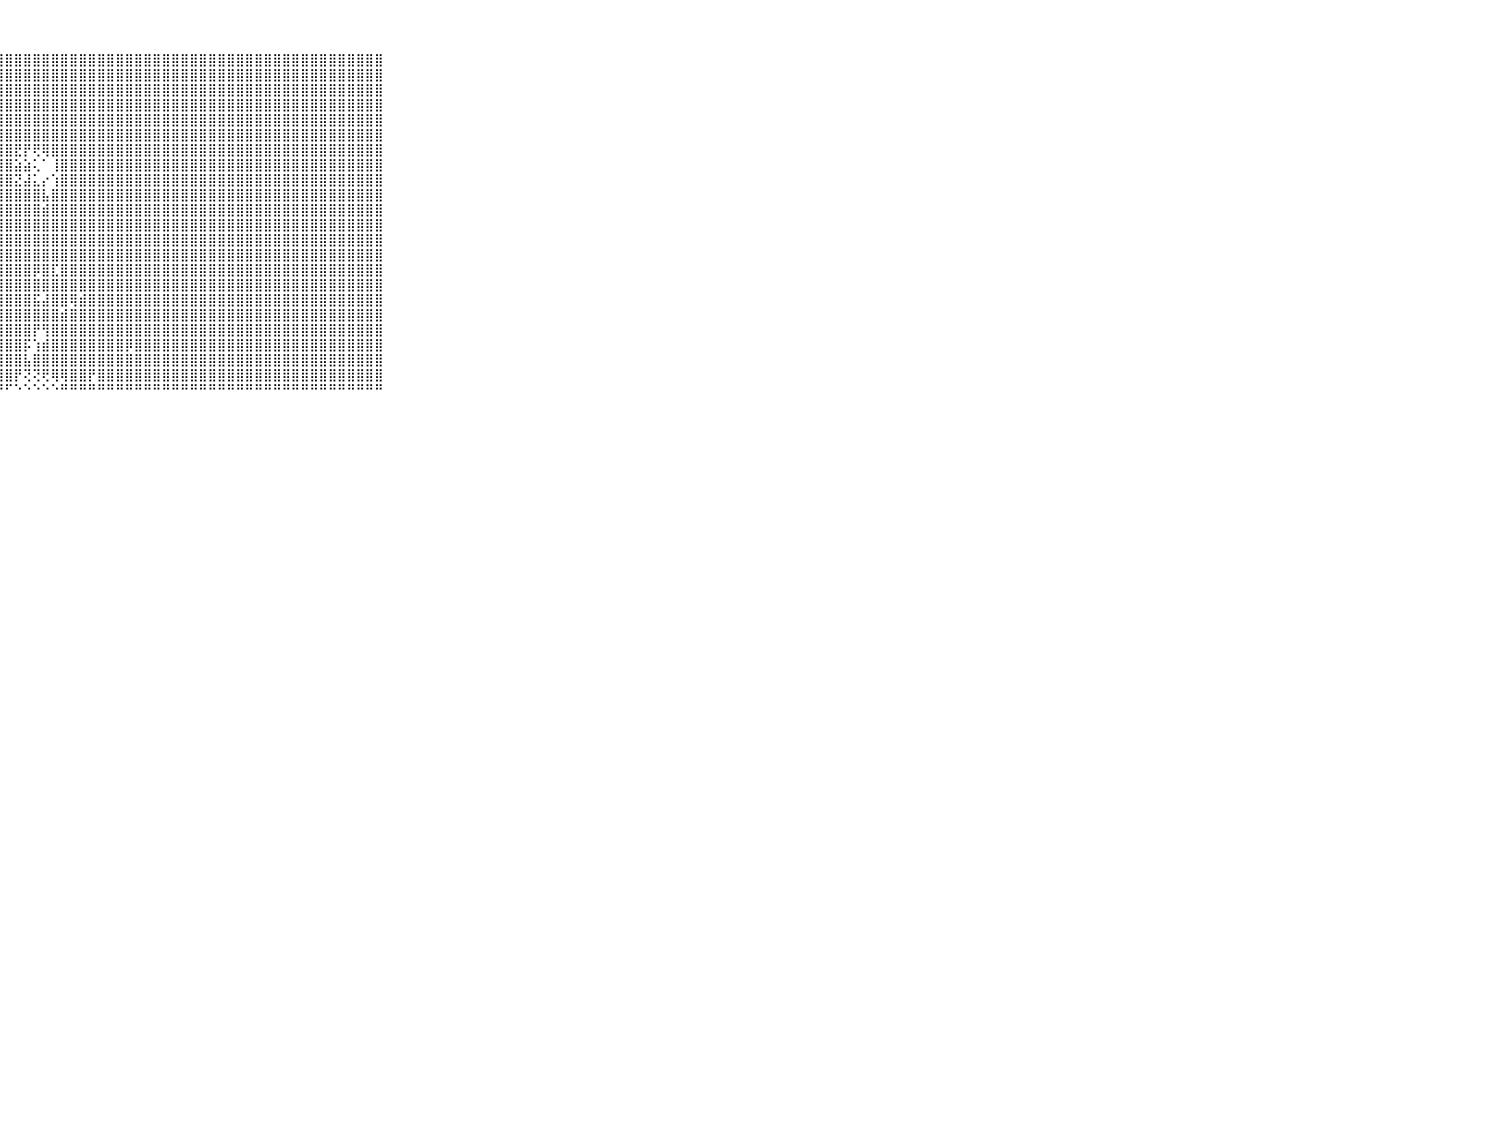

⠀⠀⠀⠀⠀⠀⠀⠀⠀⠀⠀⣿⣿⣿⣿⣿⣿⣿⣿⣿⣿⣿⣿⣿⣿⡇⢕⣿⣿⣿⣿⣿⣿⣿⣿⣿⣿⣿⣿⣿⣿⣿⣿⣿⣿⣿⣿⣿⣿⣿⣿⣿⣿⣿⣿⣿⣿⣿⣿⣿⣿⣿⣿⣿⣿⣿⣿⣿⣿⠀⠀⠀⠀⠀⠀⠀⠀⠀⠀⠀⠀
⠀⠀⠀⠀⠀⠀⠀⠀⠀⠀⠀⣿⣿⣿⣿⣿⣿⣿⣿⣿⣿⣿⣿⣿⣿⡇⡕⣿⣿⣿⣿⣿⣿⣿⣿⣿⣿⣿⣿⣿⣿⣿⣿⣿⣿⣿⣿⣿⣿⣿⣿⣿⣿⣿⣿⣿⣿⣿⣿⣿⣿⣿⣿⣿⣿⣿⣿⣿⣿⠀⠀⠀⠀⠀⠀⠀⠀⠀⠀⠀⠀
⠀⠀⠀⠀⠀⠀⠀⠀⠀⠀⠀⣿⣿⣿⣿⣿⣿⣿⣿⣿⣿⣿⣿⣿⣿⡇⢕⣿⣿⣿⣿⣿⣿⣿⣿⣿⣿⣿⣿⣿⣿⣿⣿⣿⣿⣿⣿⣿⣿⣿⣿⣿⣿⣿⣿⣿⣿⣿⣿⣿⣿⣿⣿⣿⣿⣿⣿⣿⣿⠀⠀⠀⠀⠀⠀⠀⠀⠀⠀⠀⠀
⠀⠀⠀⠀⠀⠀⠀⠀⠀⠀⠀⣿⣿⣿⣿⣿⣿⣿⣿⣿⣿⣿⣿⣿⣿⡇⢕⣿⣿⣿⣿⣿⣿⣿⣿⣿⣿⣿⣿⣿⣿⣿⣿⣿⣿⣿⣿⣿⣿⣿⣿⣿⣿⣿⣿⣿⣿⣿⣿⣿⣿⣿⣿⣿⣿⣿⣿⣿⣿⠀⠀⠀⠀⠀⠀⠀⠀⠀⠀⠀⠀
⠀⠀⠀⠀⠀⠀⠀⠀⠀⠀⠀⣿⣿⣿⣿⣿⣿⣿⣿⣿⣿⣿⣿⣿⣿⡇⢕⣿⣿⣿⣿⣿⣿⣿⣿⣿⣿⣿⣿⣿⣿⣿⣿⣿⣿⣿⣿⣿⣿⣿⣿⣿⣿⣿⣿⣿⣿⣿⣿⣿⣿⣿⣿⣿⣿⣿⣿⣿⣿⠀⠀⠀⠀⠀⠀⠀⠀⠀⠀⠀⠀
⠀⠀⠀⠀⠀⠀⠀⠀⠀⠀⠀⣿⣿⣿⣿⣿⣿⣿⣿⣿⣿⣿⣿⣿⣿⡇⢕⣿⣿⣿⣿⣿⣿⣿⣿⣿⣿⣿⣿⣿⣿⣿⣿⣿⣿⣿⣿⣿⣿⣿⣿⣿⣿⣿⣿⣿⣿⣿⣿⣿⣿⣿⣿⣿⣿⣿⣿⣿⣿⠀⠀⠀⠀⠀⠀⠀⠀⠀⠀⠀⠀
⠀⠀⠀⠀⠀⠀⠀⠀⠀⠀⠀⣿⣿⣿⣿⣿⣿⣿⣿⣿⣿⣿⣿⣿⣿⡇⢕⣿⣿⣟⡟⢟⢿⣿⣿⣿⣿⣿⣿⣿⣿⣿⣿⣿⣿⣿⣿⣿⣿⣿⣿⣿⣿⣿⣿⣿⣿⣿⣿⣿⣿⣿⣿⣿⣿⣿⣿⣿⣿⠀⠀⠀⠀⠀⠀⠀⠀⠀⠀⠀⠀
⠀⠀⠀⠀⠀⠀⠀⠀⠀⠀⠀⣿⣿⣿⣿⣿⣿⣿⣿⣿⣿⣿⣿⣿⣿⡇⢸⣿⣿⣵⣵⢅⠁⢸⣿⣿⣿⣿⣿⣿⣿⣿⣿⣿⣿⣿⣿⣿⣿⣿⣿⣿⣿⣿⣿⣿⣿⣿⣿⣿⣿⣿⣿⣿⣿⣿⣿⣿⣿⠀⠀⠀⠀⠀⠀⠀⠀⠀⠀⠀⠀
⠀⠀⠀⠀⠀⠀⠀⠀⠀⠀⠀⣿⣿⣿⣿⣿⣿⣿⣿⣿⣿⣿⣿⣿⣿⡇⢸⣿⣿⣝⣼⣅⡔⢱⣿⣿⣿⣿⣿⣿⣿⣿⣿⣿⣿⣿⣿⣿⣿⣿⣿⣿⣿⣿⣿⣿⣿⣿⣿⣿⣿⣿⣿⣿⣿⣿⣿⣿⣿⠀⠀⠀⠀⠀⠀⠀⠀⠀⠀⠀⠀
⠀⠀⠀⠀⠀⠀⠀⠀⠀⠀⠀⣿⣿⣿⣿⣿⣿⣿⣿⣿⣿⣿⣿⣿⣿⡇⢸⣿⣿⣿⣿⣿⣧⣿⣿⣿⣿⣿⣿⣿⣿⣿⣿⣿⣿⣿⣿⣿⣿⣿⣿⣿⣿⣿⣿⣿⣿⣿⣿⣿⣿⣿⣿⣿⣿⣿⣿⣿⣿⠀⠀⠀⠀⠀⠀⠀⠀⠀⠀⠀⠀
⠀⠀⠀⠀⠀⠀⠀⠀⠀⠀⠀⣿⣿⣿⣿⣿⣿⣿⣿⣿⣿⣿⣿⣿⣿⡇⢸⣿⣿⣿⣿⣿⣾⣿⣿⣿⣿⣿⣿⣿⣿⣿⣿⣿⣿⣿⣿⣿⣿⣿⣿⣿⣿⣿⣿⣿⣿⣿⣿⣿⣿⣿⣿⣿⣿⣿⣿⣿⣿⠀⠀⠀⠀⠀⠀⠀⠀⠀⠀⠀⠀
⠀⠀⠀⠀⠀⠀⠀⠀⠀⠀⠀⣿⣿⣿⣿⣿⣿⣿⣿⣿⣿⣿⣿⣿⣿⢕⢸⣿⣿⣿⣿⣿⣿⣿⣿⣿⣿⣿⣿⣿⣿⣿⣿⣿⣿⣿⣿⣿⣿⣿⣿⣿⣿⣿⣿⣿⣿⣿⣿⣿⣿⣿⣿⣿⣿⣿⣿⣿⣿⠀⠀⠀⠀⠀⠀⠀⠀⠀⠀⠀⠀
⠀⠀⠀⠀⠀⠀⠀⠀⠀⠀⠀⣿⣿⣿⣿⣿⣿⣿⣿⣿⣿⣿⣿⣿⣿⢕⢸⣿⣿⣿⣿⣿⣿⣿⣿⣿⣿⣿⣿⣿⣿⣿⣿⣿⣿⣿⣿⣿⣿⣿⣿⣿⣿⣿⣿⣿⣿⣿⣿⣿⣿⣿⣿⣿⣿⣿⣿⣿⣿⠀⠀⠀⠀⠀⠀⠀⠀⠀⠀⠀⠀
⠀⠀⠀⠀⠀⠀⠀⠀⠀⠀⠀⣿⣿⣿⣿⣿⣿⣿⣿⣿⣿⣿⣿⣿⣿⢕⢸⣿⣿⣿⣿⣿⣿⣿⣿⣿⣿⣿⣿⣿⣿⣿⣿⣿⣿⣿⣿⣿⣿⣿⣿⣿⣿⣿⣿⣿⣿⣿⣿⣿⣿⣿⣿⣿⣿⣿⣿⣿⣿⠀⠀⠀⠀⠀⠀⠀⠀⠀⠀⠀⠀
⠀⠀⠀⠀⠀⠀⠀⠀⠀⠀⠀⣿⣿⣿⣿⣿⣿⣿⣿⣿⣿⣿⣿⣿⣿⢕⢸⣿⣿⣿⣿⡿⣿⣏⣿⣿⣿⣿⣿⣿⣿⣿⣿⣿⣿⣿⣿⣿⣿⣿⣿⣿⣿⣿⣿⣿⣿⣿⣿⣿⣿⣿⣿⣿⣿⣿⣿⣿⣿⠀⠀⠀⠀⠀⠀⠀⠀⠀⠀⠀⠀
⠀⠀⠀⠀⠀⠀⠀⠀⠀⠀⠀⣻⣿⣿⣿⣿⣿⣿⣿⣿⣿⣿⣿⣿⣿⢕⢸⣿⣿⣿⣿⣿⣿⣿⣿⣿⣿⣿⣿⣿⣿⣿⣿⣿⣿⣿⣿⣿⣿⣿⣿⣿⣿⣿⣿⣿⣿⣿⣿⣿⣿⣿⣿⣿⣿⣿⣿⣿⣿⠀⠀⠀⠀⠀⠀⠀⠀⠀⠀⠀⠀
⠀⠀⠀⠀⠀⠀⠀⠀⠀⠀⠀⣿⣿⣿⣿⣿⣿⣿⣿⣿⣿⣿⣿⣿⣿⢕⢸⣿⣿⣿⣿⣯⣼⣿⣿⢿⣾⣿⣿⣿⣿⣿⣿⣿⣿⣿⣿⣿⣿⣿⣿⣿⣿⣿⣿⣿⣿⣿⣿⣿⣿⣿⣿⣿⣿⣿⣿⣿⣿⠀⠀⠀⠀⠀⠀⠀⠀⠀⠀⠀⠀
⠀⠀⠀⠀⠀⠀⠀⠀⠀⠀⠀⢻⢿⣿⣿⣿⣿⣿⣿⣿⡿⣿⣿⣿⣿⢕⢸⣿⣿⣿⣿⣿⣿⣿⣾⣿⣿⣿⣿⣿⣿⣿⣿⣿⣿⣿⣿⣿⣿⣿⣿⣿⣿⣿⣿⣿⣿⣿⣿⣿⣿⣿⣿⣿⣿⣿⣿⣿⣿⠀⠀⠀⠀⠀⠀⠀⠀⠀⠀⠀⠀
⠀⠀⠀⠀⠀⠀⠀⠀⠀⠀⠀⢕⢕⢜⣝⡻⣿⣿⣿⣿⣿⣿⣿⣿⣿⢕⣸⣿⣿⣿⣿⡟⢻⣿⣿⣿⣿⣿⣿⣿⣿⣿⣿⣿⣿⣿⣿⣿⣿⣿⣿⣿⣿⣿⣿⣿⣿⣿⣿⣿⣿⣿⣿⣿⣿⣿⣿⣿⣿⠀⠀⠀⠀⠀⠀⠀⠀⠀⠀⠀⠀
⠀⠀⠀⠀⠀⠀⠀⠀⠀⠀⠀⢜⢕⢽⡜⢝⢝⢏⢜⢹⢝⢟⡿⡿⡿⢕⣹⣿⣿⣿⡯⢱⣾⣿⣿⣿⣿⣿⣿⣿⣿⡿⣿⣿⣿⣿⣿⣿⣿⣿⣿⣿⣿⣿⣿⣿⣿⣿⣿⣿⣿⣿⣿⣿⣿⣿⣿⣿⣿⠀⠀⠀⠀⠀⠀⠀⠀⠀⠀⠀⠀
⠀⠀⠀⠀⠀⠀⠀⠀⠀⠀⠀⢕⢕⢕⢕⢕⢕⢕⢕⢕⢕⢕⢕⢕⢕⢕⣿⣿⣿⣿⣧⣿⣿⣿⣿⣿⣿⣿⣿⣿⣿⣿⣿⣿⣿⣿⣿⣿⣿⣿⣿⣿⣿⣿⣿⣿⣿⣿⣿⣿⣿⣿⣿⣿⣿⣿⣿⣿⣿⠀⠀⠀⠀⠀⠀⠀⠀⠀⠀⠀⠀
⠀⠀⠀⠀⠀⠀⠀⠀⠀⠀⠀⢕⢕⢕⢕⢕⢕⢕⢕⢕⢵⢕⢕⢕⢕⢺⣿⣿⣿⡟⢝⢝⢟⢿⢿⣿⣿⡟⣿⣿⣿⣿⣿⣿⣿⣿⣿⣿⣿⣿⣿⣿⣿⣿⣿⣿⣿⣿⣿⣿⣿⣿⣿⣿⣿⣿⣿⣿⣿⠀⠀⠀⠀⠀⠀⠀⠀⠀⠀⠀⠀
⠀⠀⠀⠀⠀⠀⠀⠀⠀⠀⠀⠑⠑⠑⠑⠑⠑⠑⠑⠑⠑⠑⠑⠑⠑⠘⠛⠛⠋⠑⠑⠑⠑⠑⠛⠛⠛⠛⠛⠛⠛⠛⠛⠛⠛⠛⠛⠛⠛⠛⠛⠛⠛⠛⠛⠛⠛⠛⠛⠛⠛⠛⠛⠛⠛⠛⠛⠛⠛⠀⠀⠀⠀⠀⠀⠀⠀⠀⠀⠀⠀